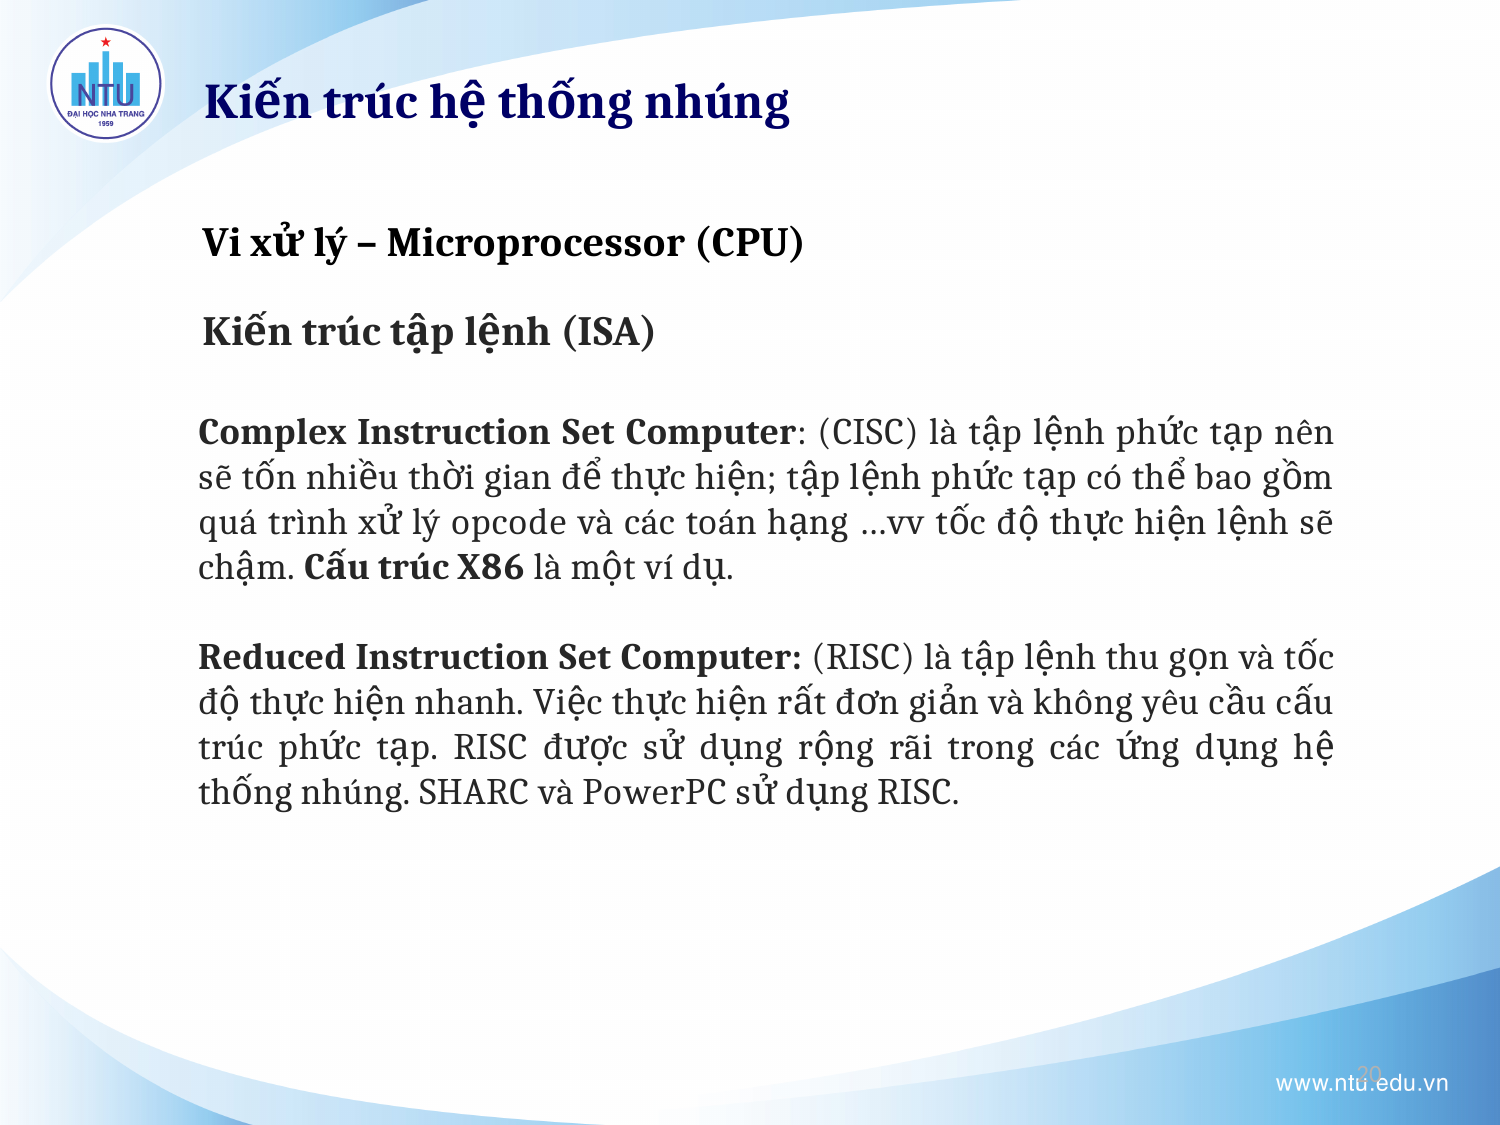

Kiến trúc hệ thống nhúng
Vi xử lý – Microprocessor (CPU)
Kiến trúc tập lệnh (ISA)
Complex Instruction Set Computer: (CISC) là tập lệnh phức tạp nên sẽ tốn nhiều thời gian để thực hiện; tập lệnh phức tạp có thể bao gồm quá trình xử lý opcode và các toán hạng …vv tốc độ thực hiện lệnh sẽ chậm. Cấu trúc X86 là một ví dụ.

Reduced Instruction Set Computer: (RISC) là tập lệnh thu gọn và tốc độ thực hiện nhanh. Việc thực hiện rất đơn giản và không yêu cầu cấu trúc phức tạp. RISC được sử dụng rộng rãi trong các ứng dụng hệ thống nhúng. SHARC và PowerPC sử dụng RISC.
20